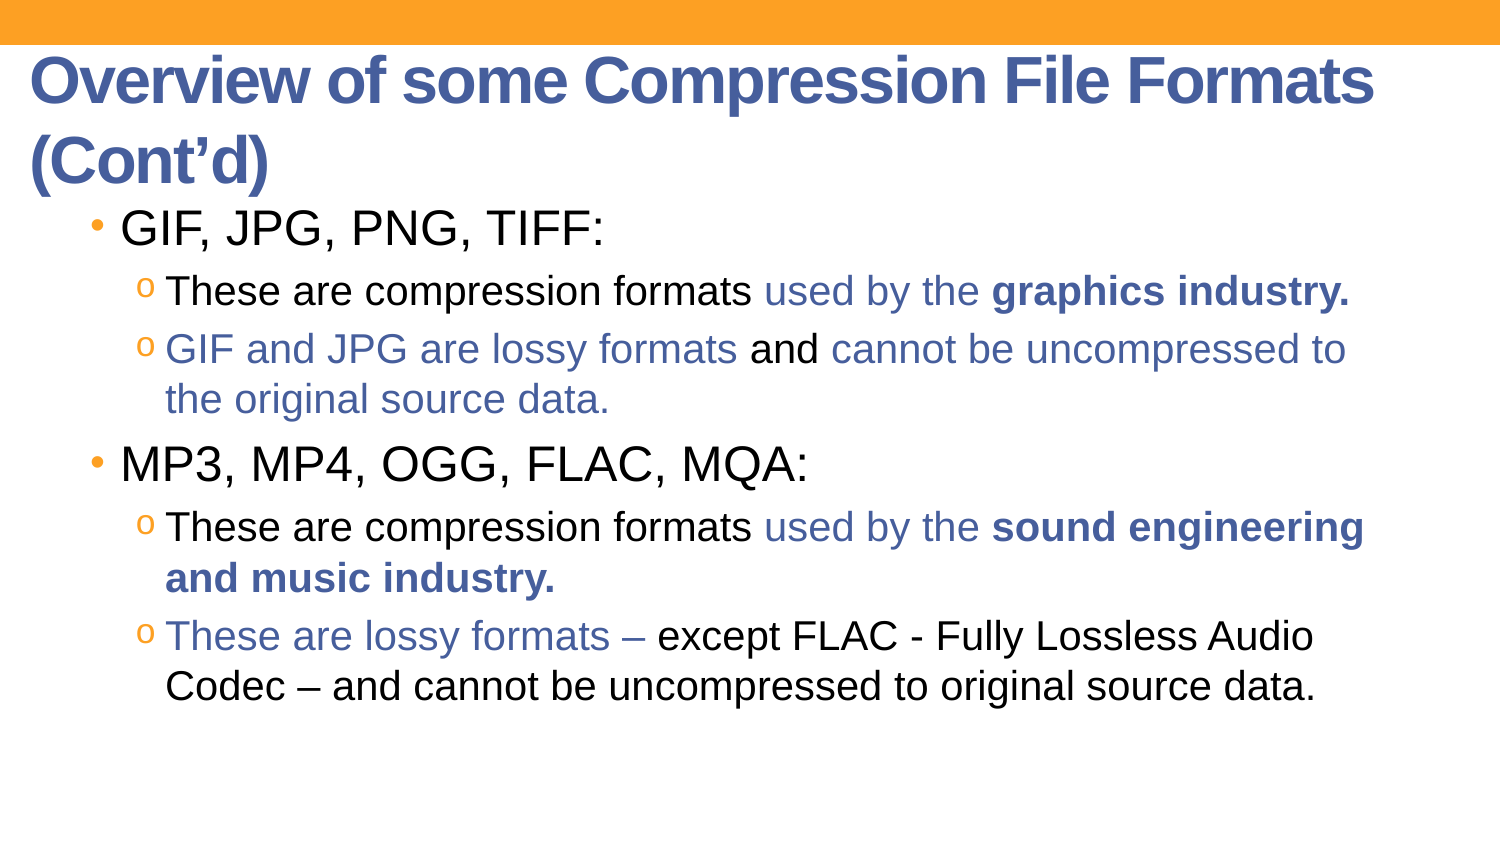

# Overview of some Compression File Formats (Cont’d)
GIF, JPG, PNG, TIFF:
These are compression formats used by the graphics industry.
GIF and JPG are lossy formats and cannot be uncompressed to the original source data.
MP3, MP4, OGG, FLAC, MQA:
These are compression formats used by the sound engineering and music industry.
These are lossy formats – except FLAC - Fully Lossless Audio Codec – and cannot be uncompressed to original source data.